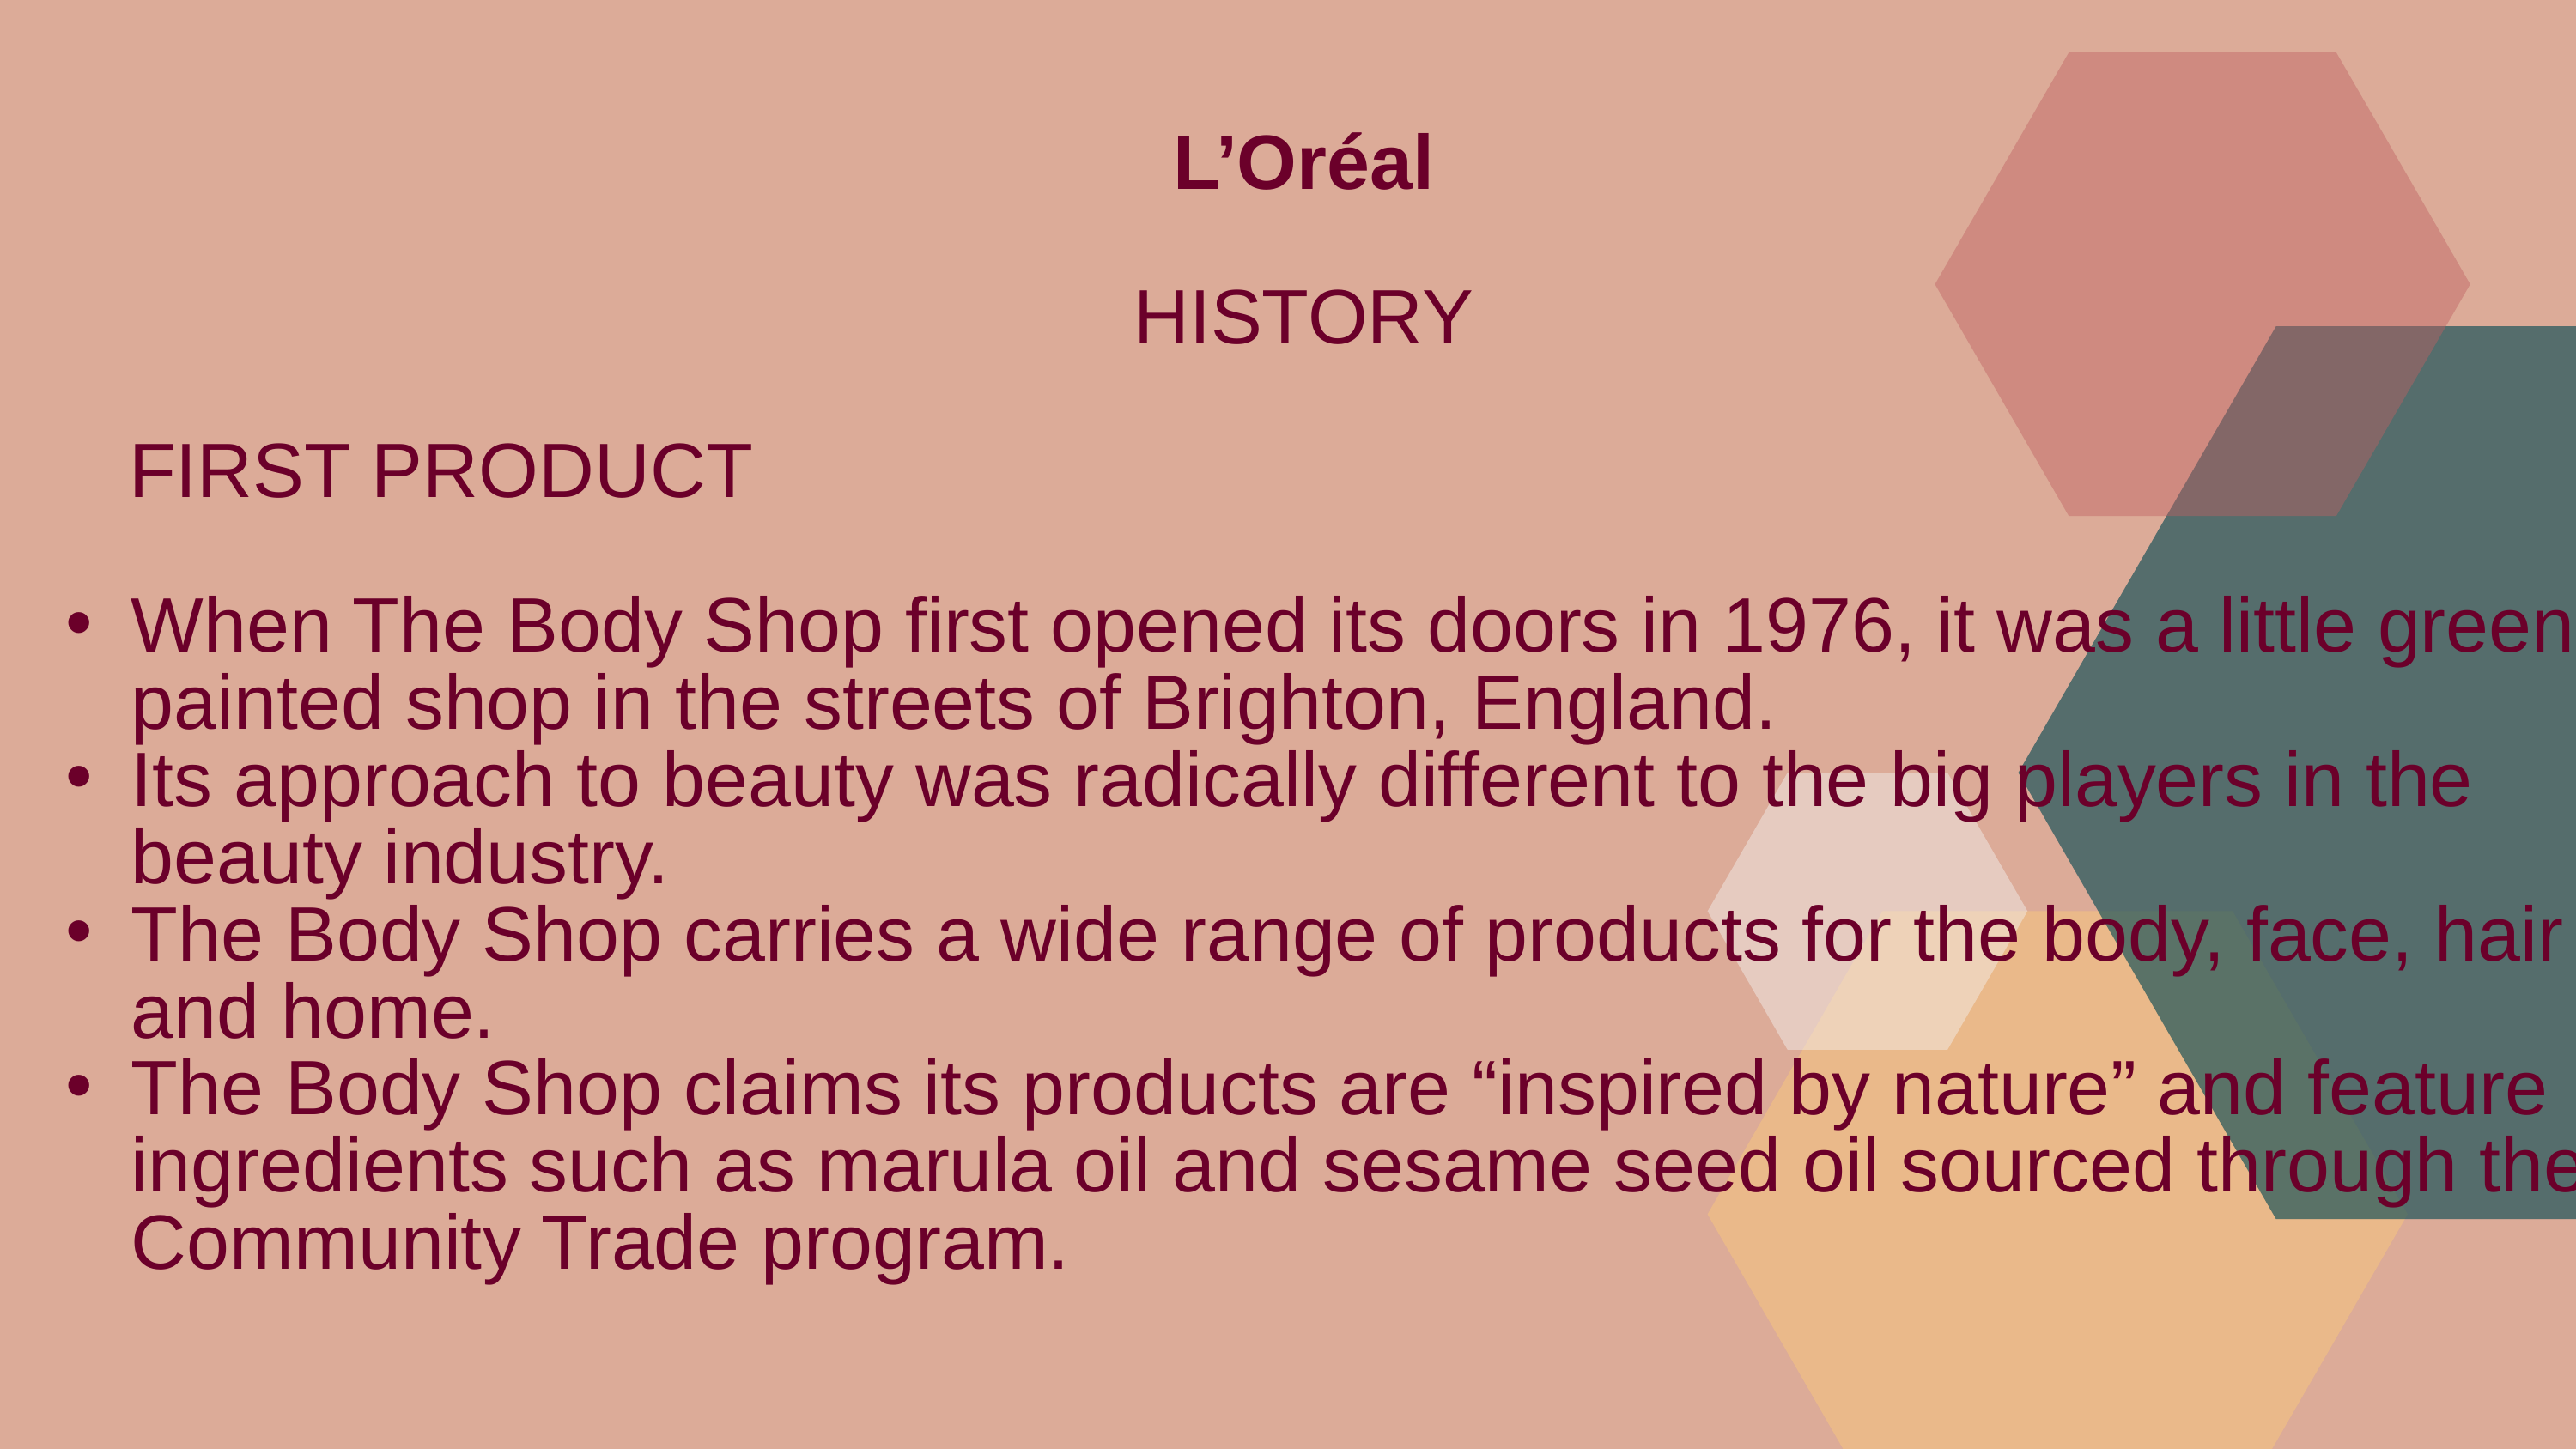

L’Oréal

HISTORY

      FIRST PRODUCT

When The Body Shop first opened its doors in 1976, it was a little green-painted shop in the streets of Brighton, England.
Its approach to beauty was radically different to the big players in the beauty industry.
The Body Shop carries a wide range of products for the body, face, hair and home.
The Body Shop claims its products are “inspired by nature” and feature ingredients such as marula oil and sesame seed oil sourced through the Community Trade program.